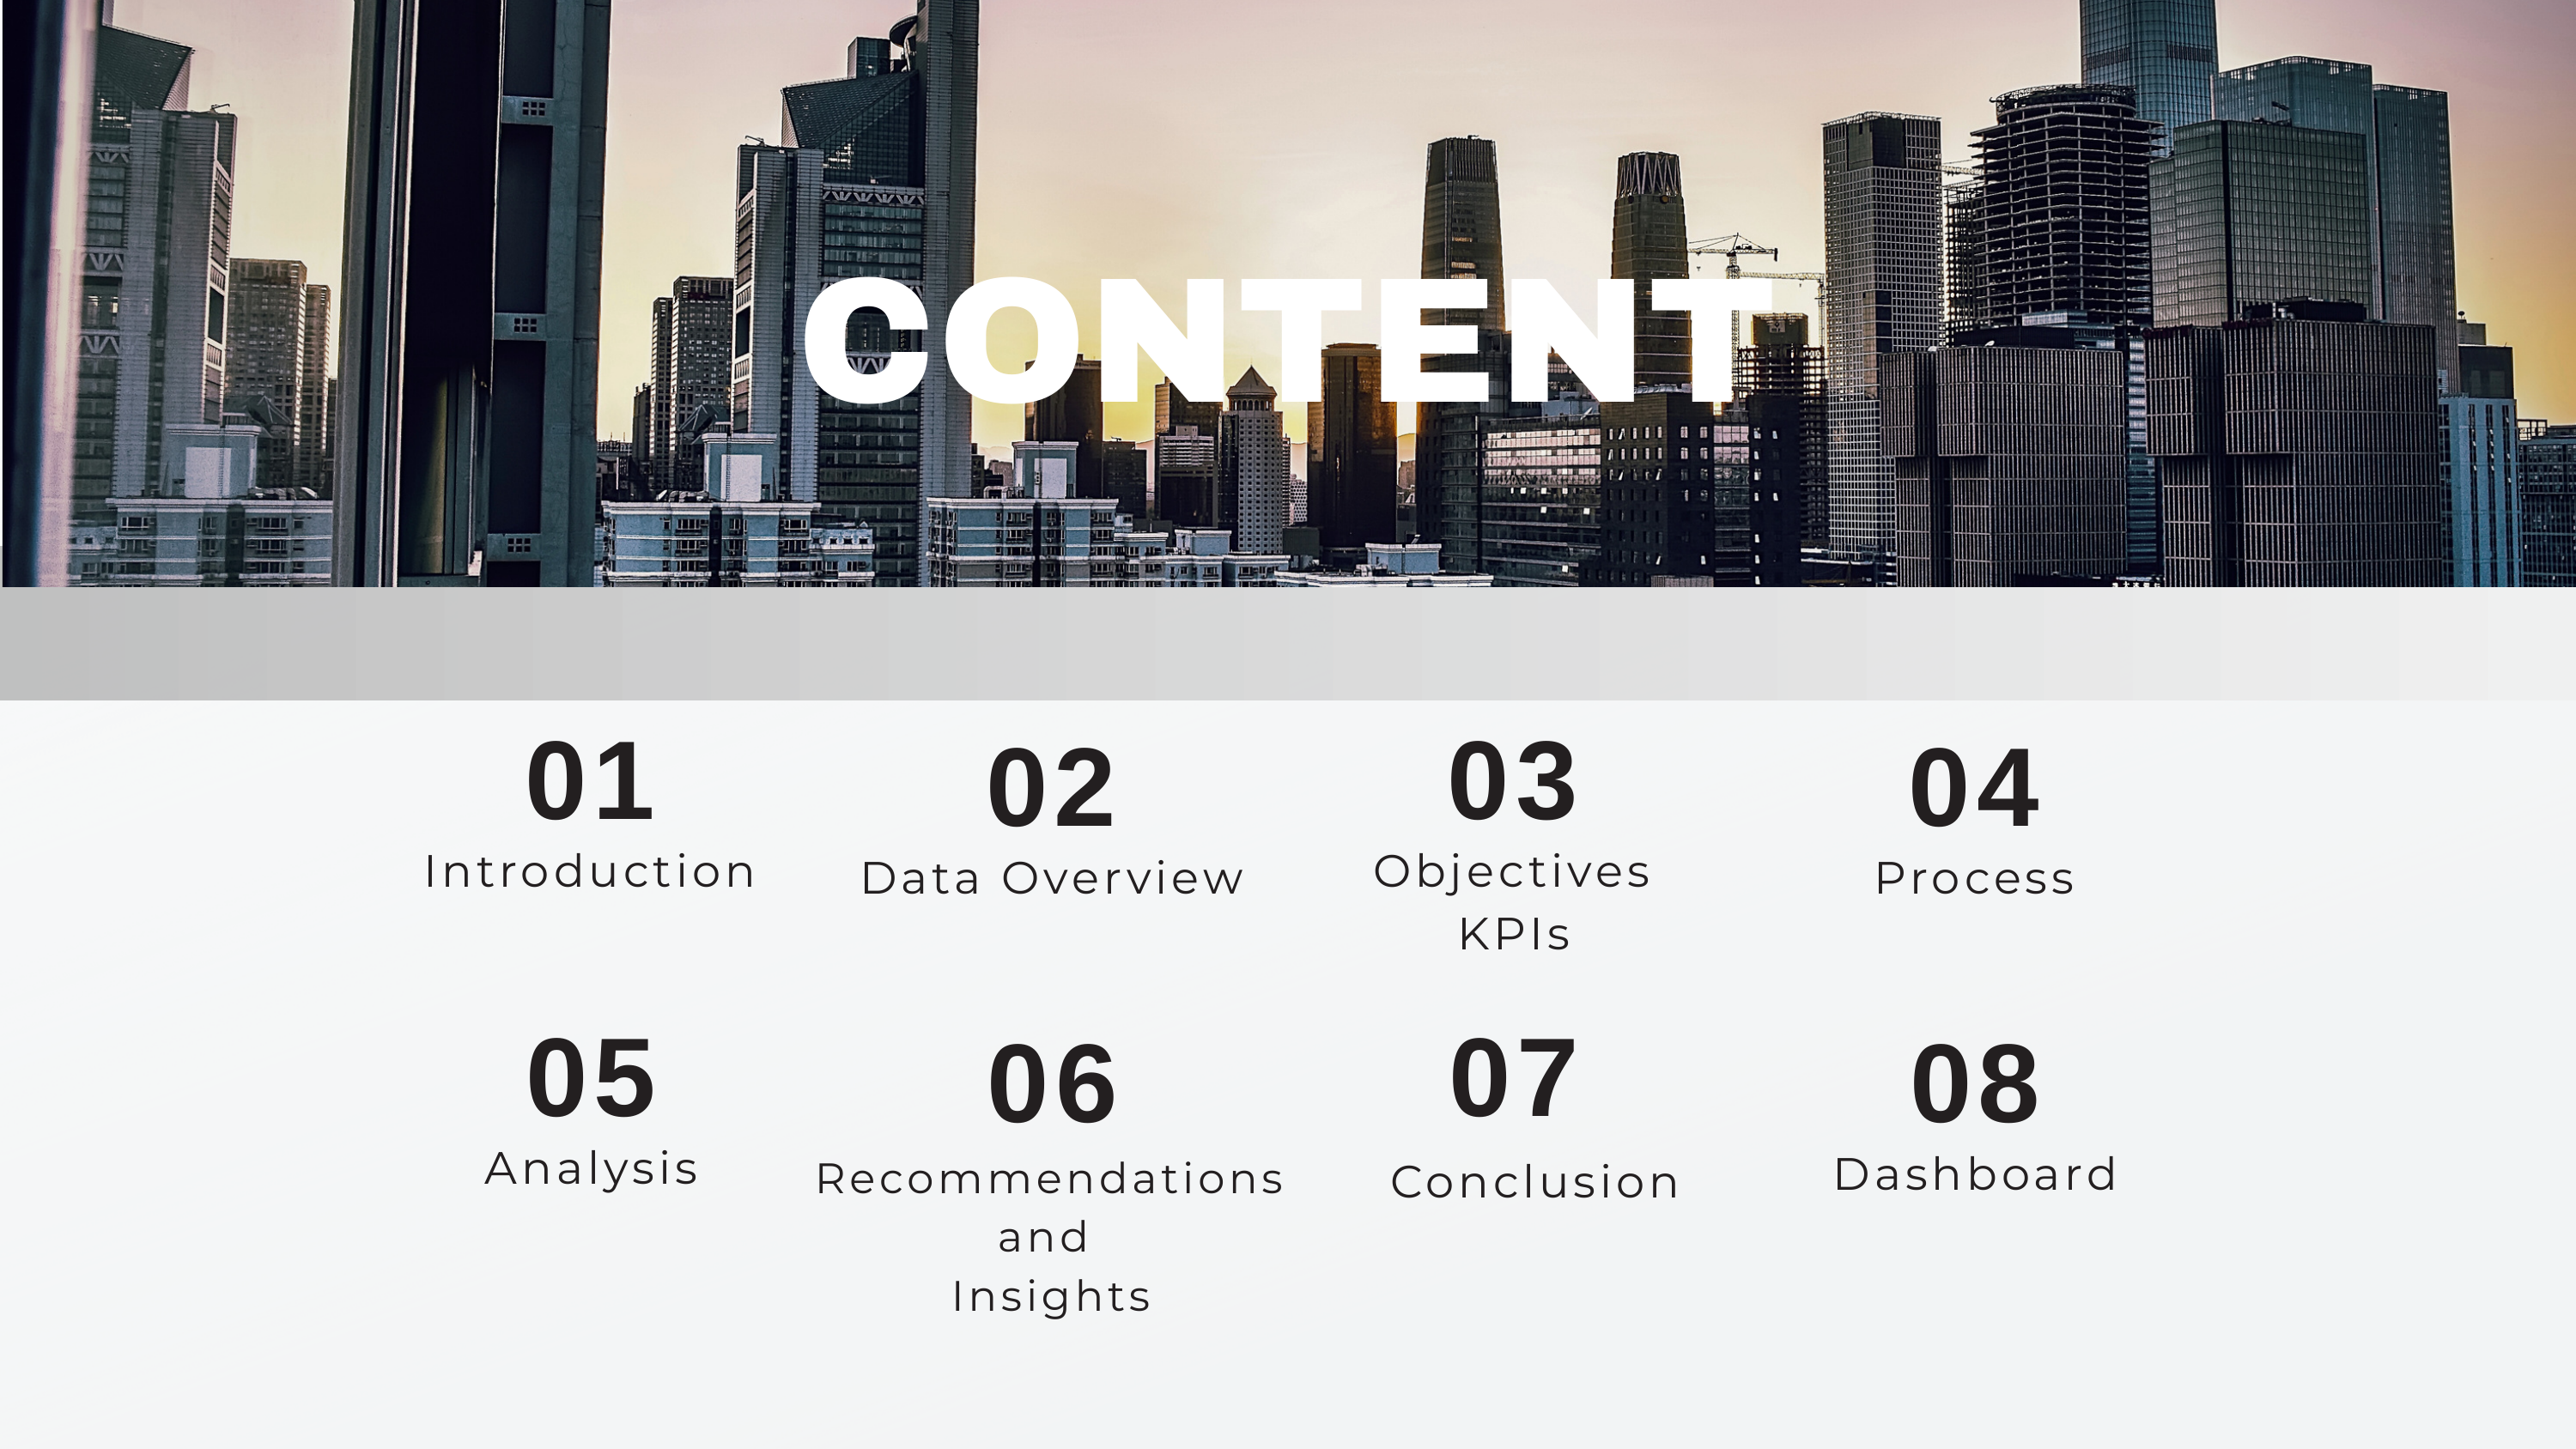

CONTENT
01
03
02
04
Introduction
Objectives KPIs
Data Overview
Process
05
07
06
08
Analysis
Dashboard
Recommendations and
Insights
Conclusion